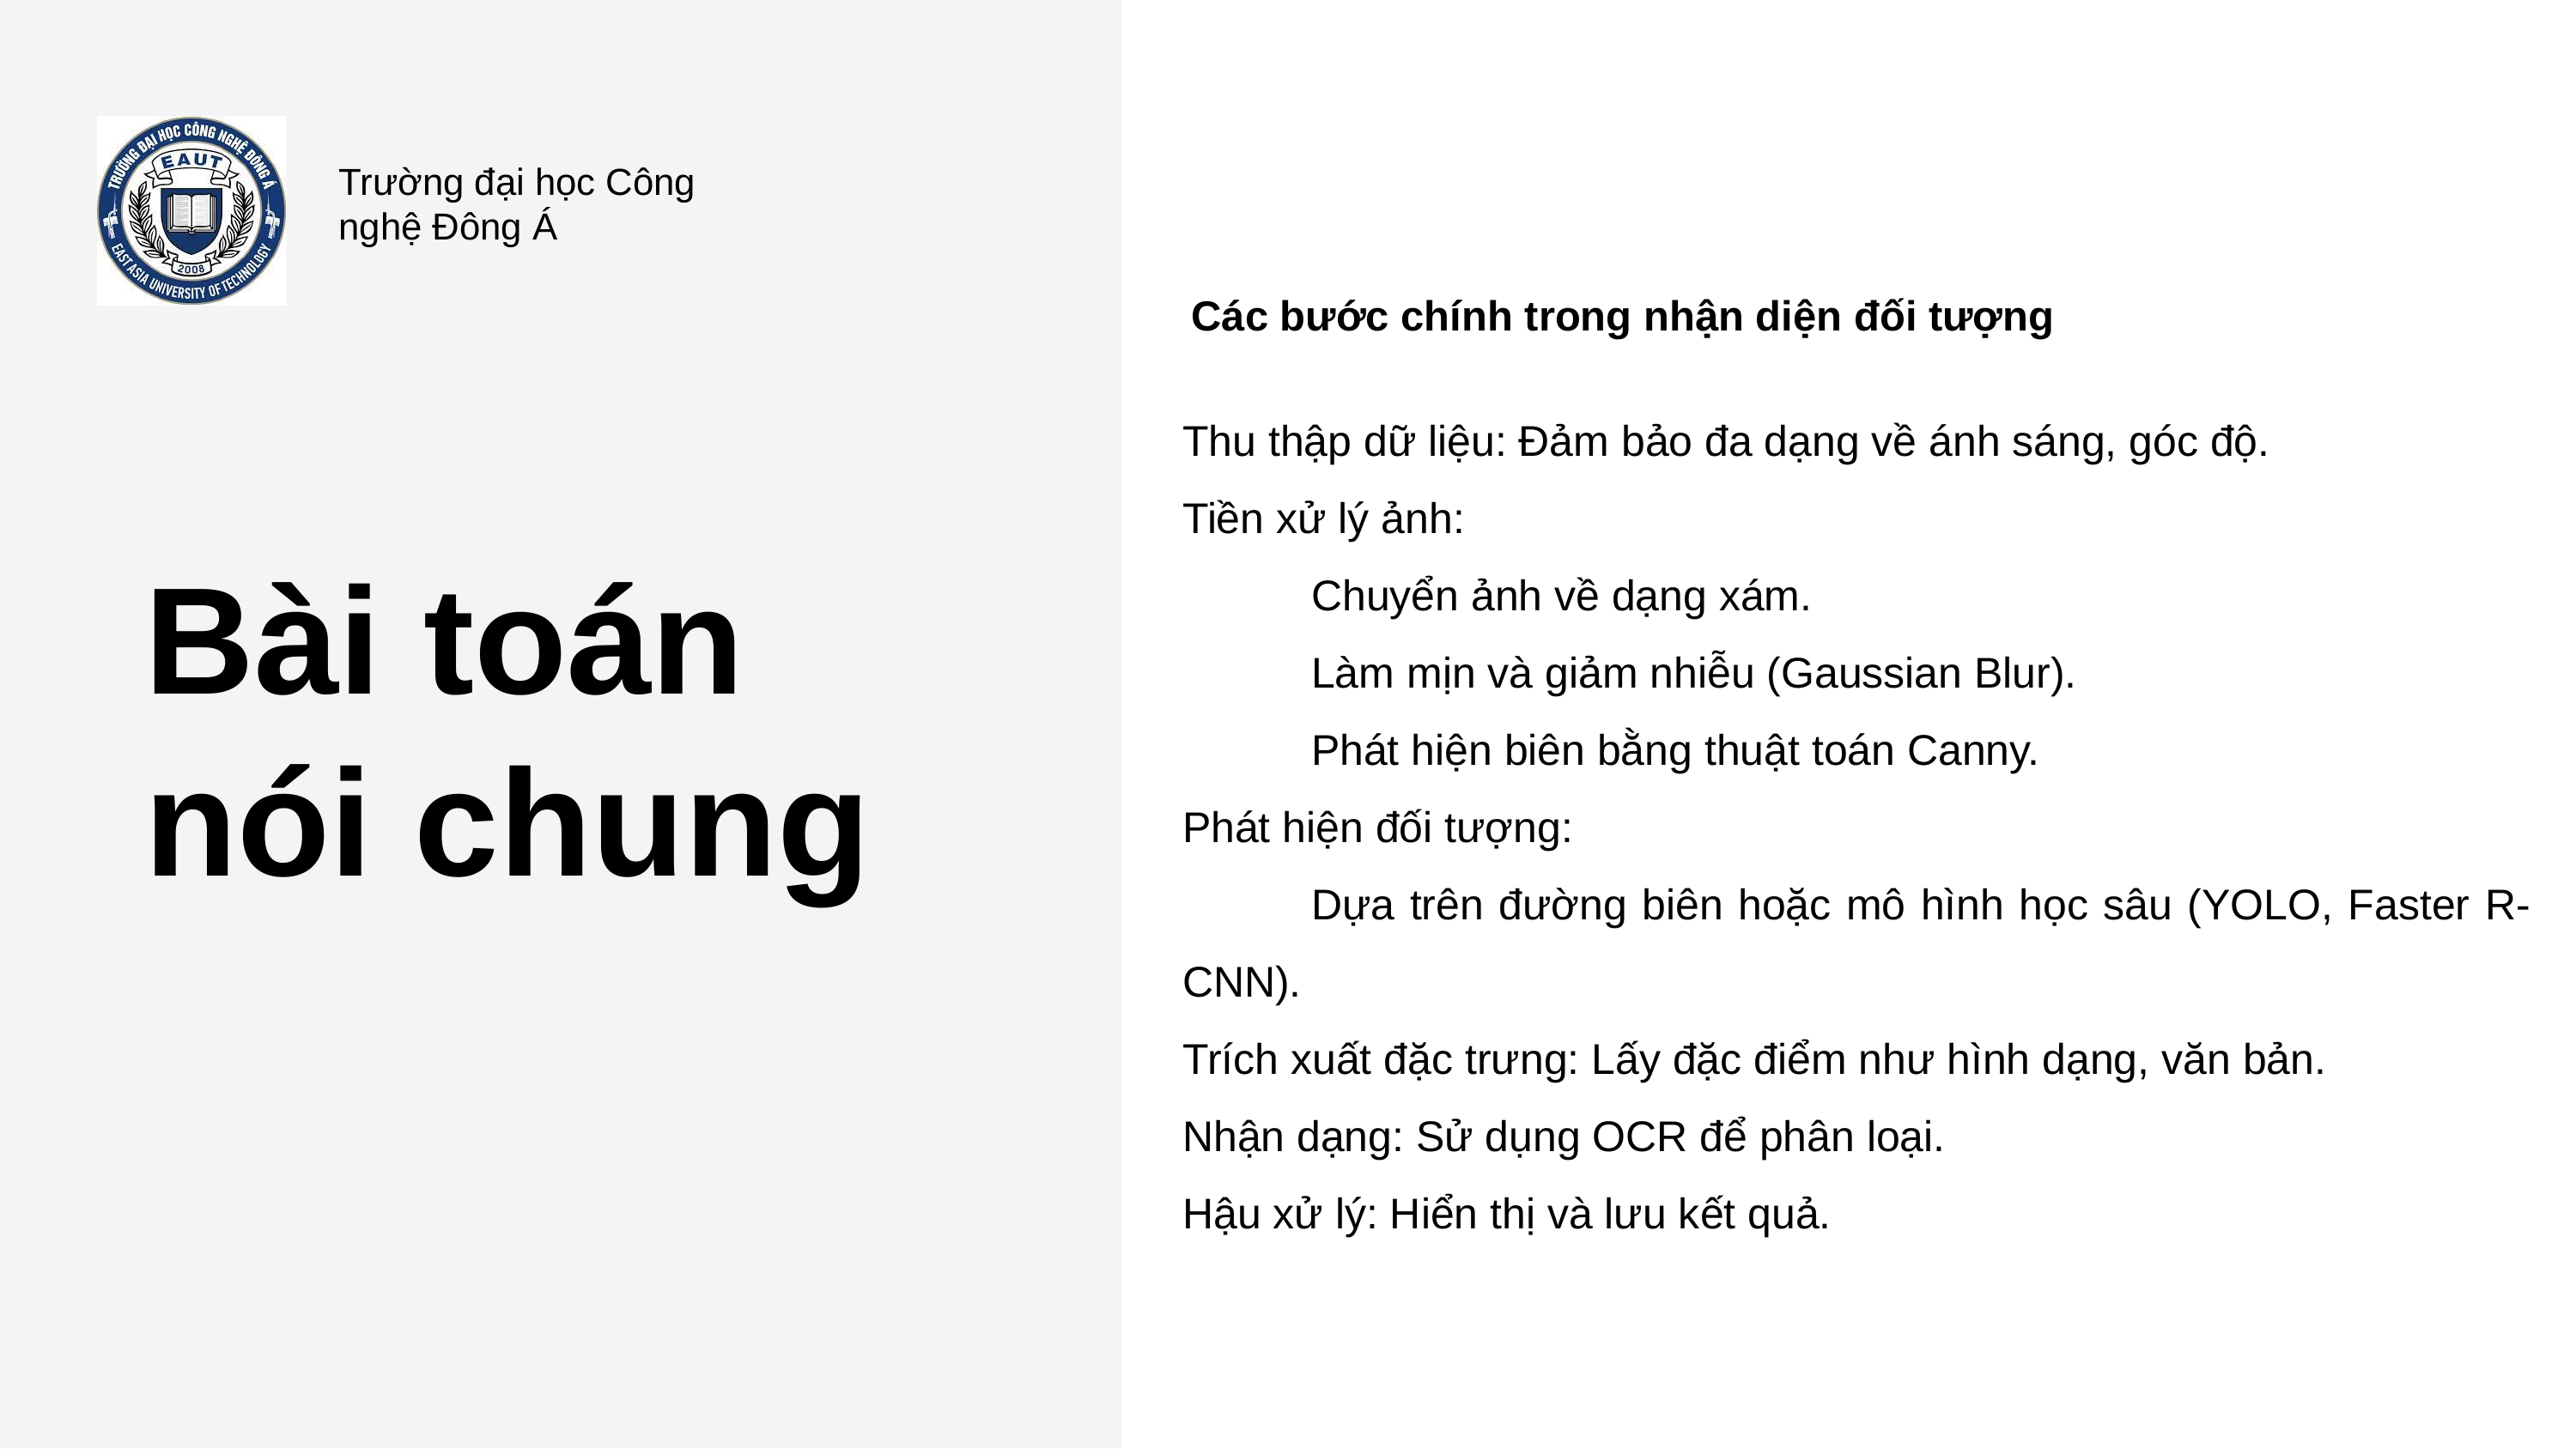

Trường đại học Công nghệ Đông Á
Các bước chính trong nhận diện đối tượng

Thu thập dữ liệu: Đảm bảo đa dạng về ánh sáng, góc độ.
Tiền xử lý ảnh:
	Chuyển ảnh về dạng xám.
	Làm mịn và giảm nhiễu (Gaussian Blur).
	Phát hiện biên bằng thuật toán Canny.
Phát hiện đối tượng:
	Dựa trên đường biên hoặc mô hình học sâu (YOLO, Faster R-CNN).
Trích xuất đặc trưng: Lấy đặc điểm như hình dạng, văn bản.
Nhận dạng: Sử dụng OCR để phân loại.
Hậu xử lý: Hiển thị và lưu kết quả.

Bài toán nói chung